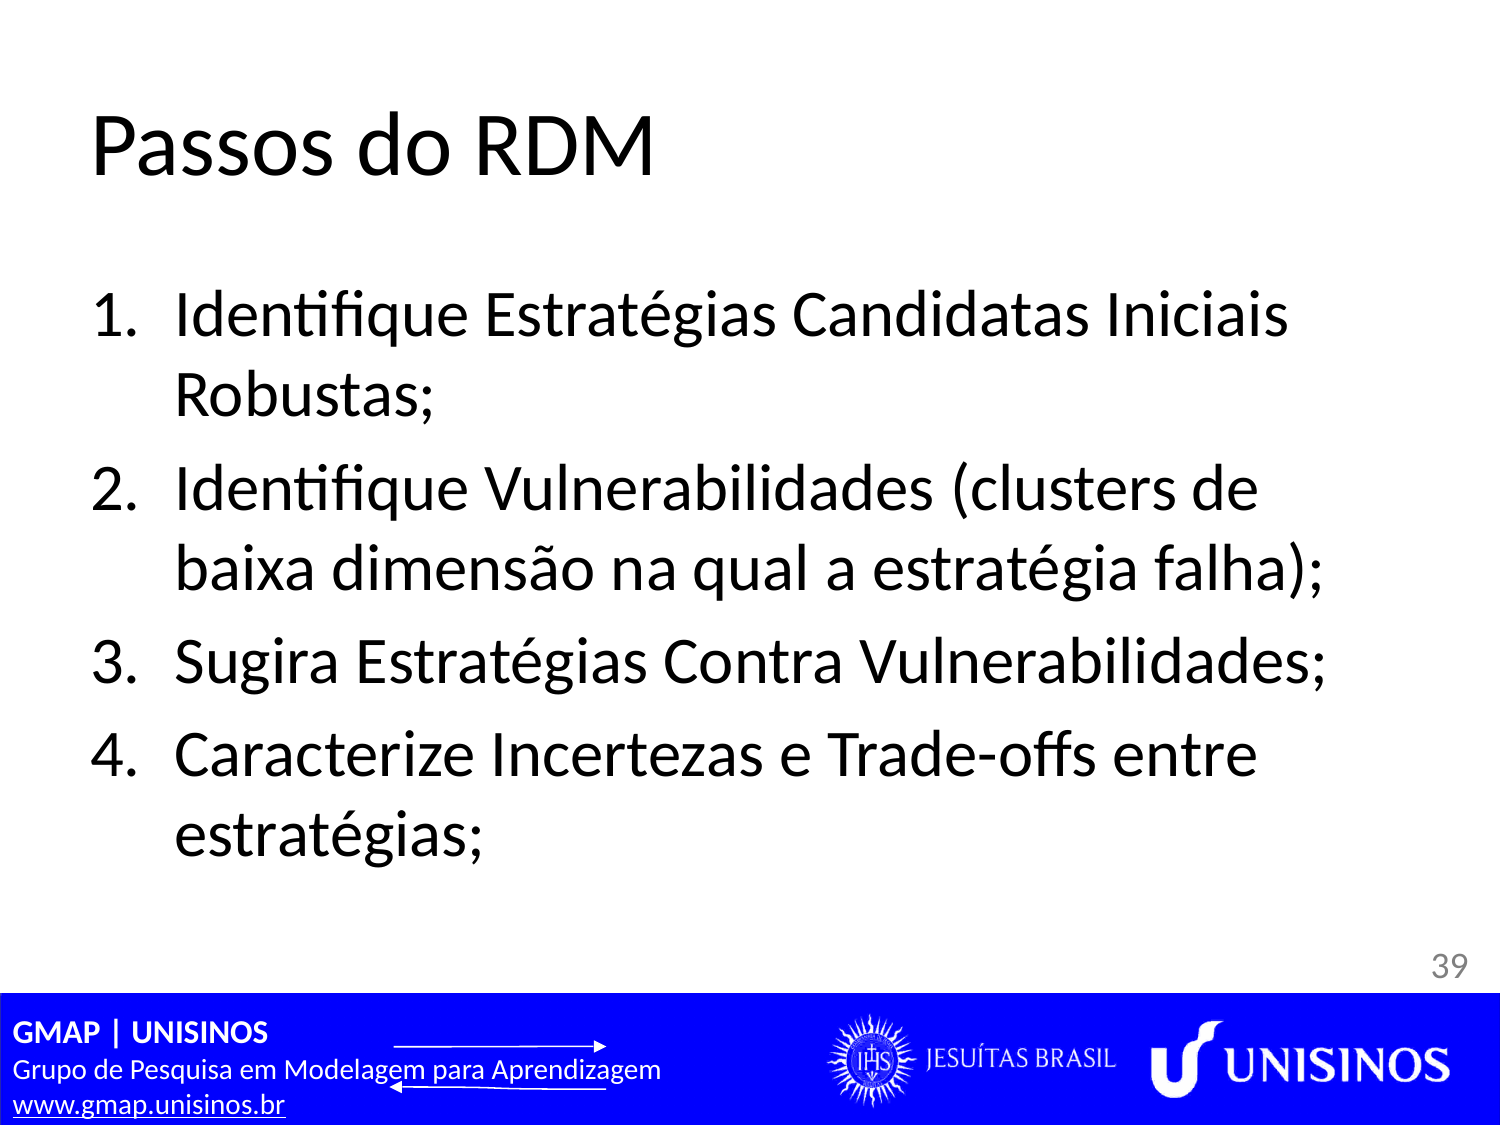

# Passos do RDM
Identifique Estratégias Candidatas Iniciais Robustas;
Identifique Vulnerabilidades (clusters de baixa dimensão na qual a estratégia falha);
Sugira Estratégias Contra Vulnerabilidades;
Caracterize Incertezas e Trade-offs entre estratégias;